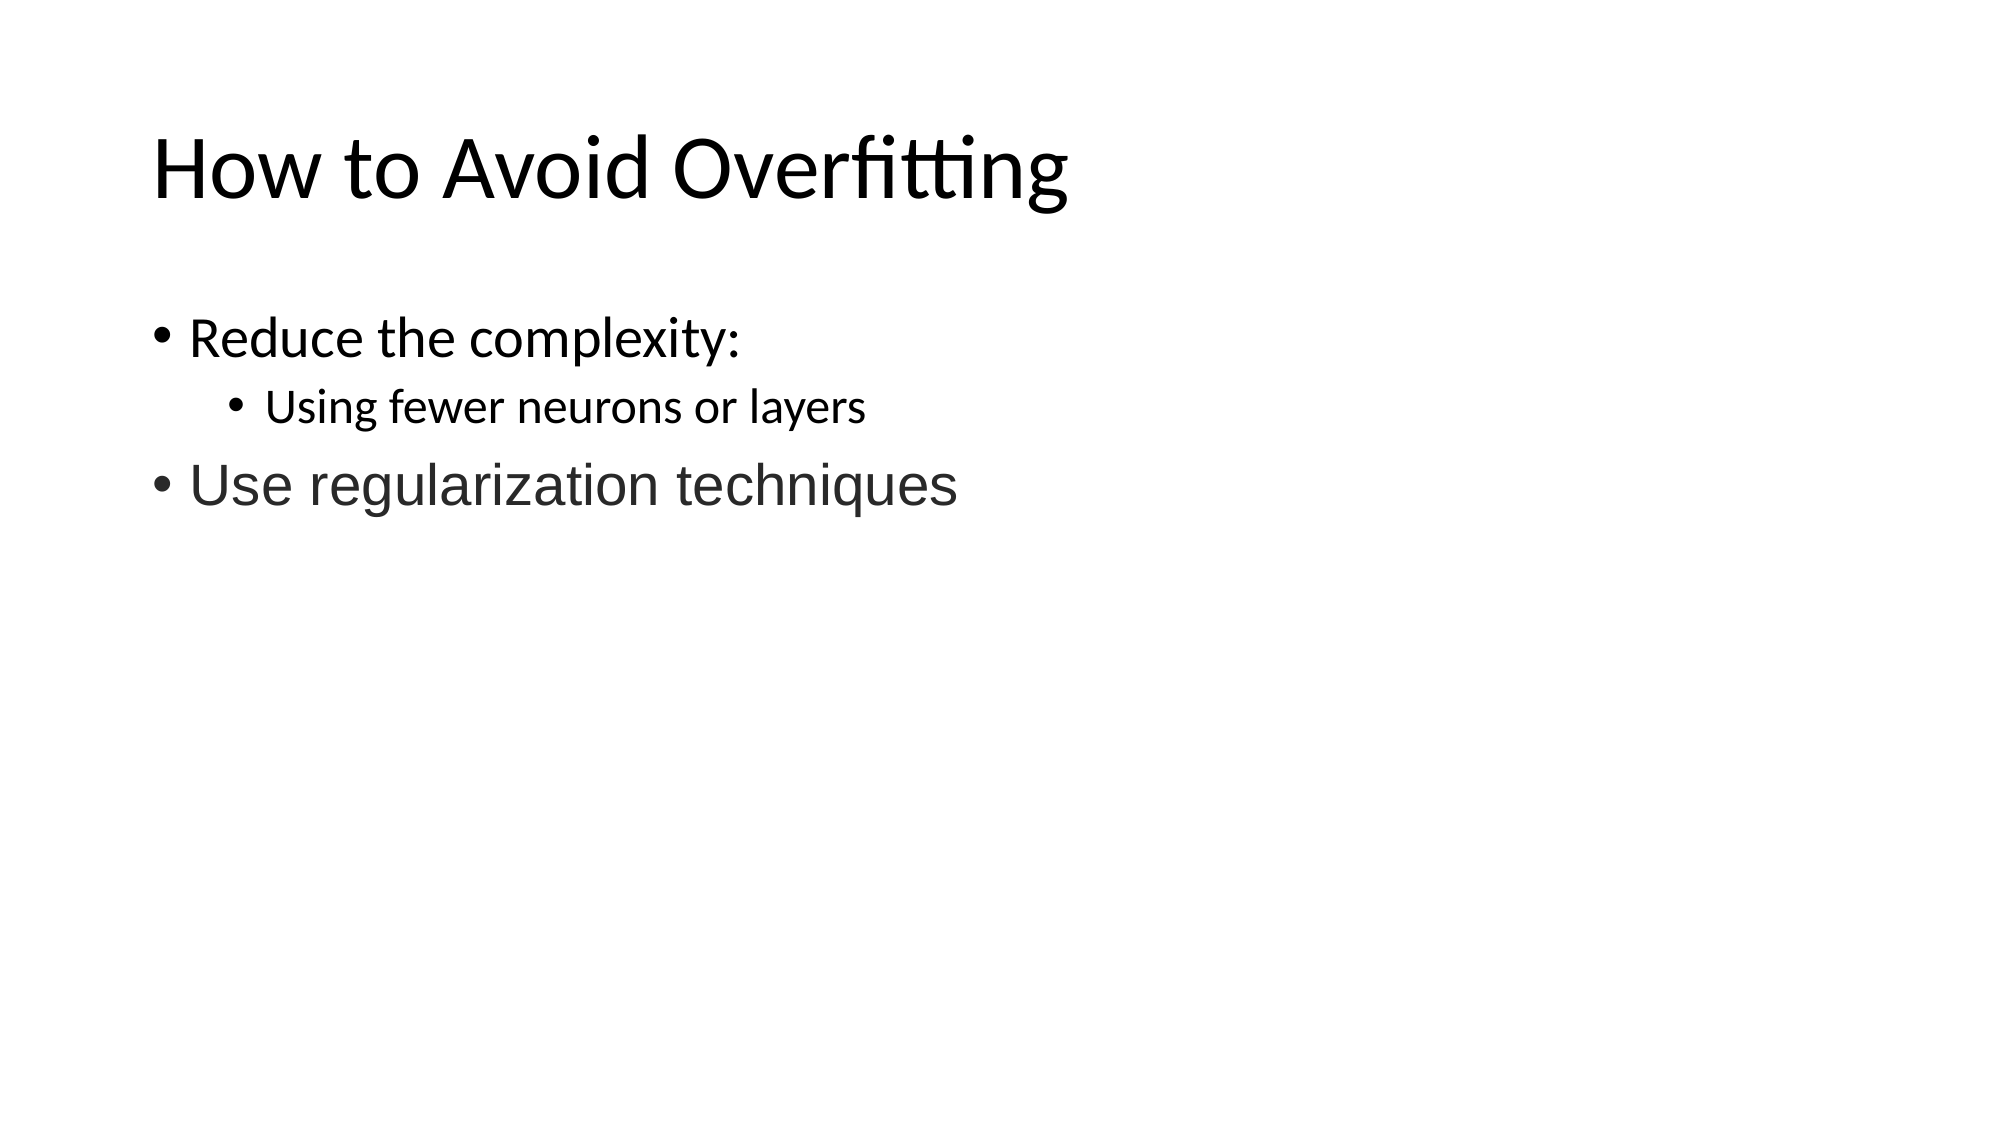

# How to Avoid Overfitting
Reduce the complexity:
Using fewer neurons or layers
Use regularization techniques